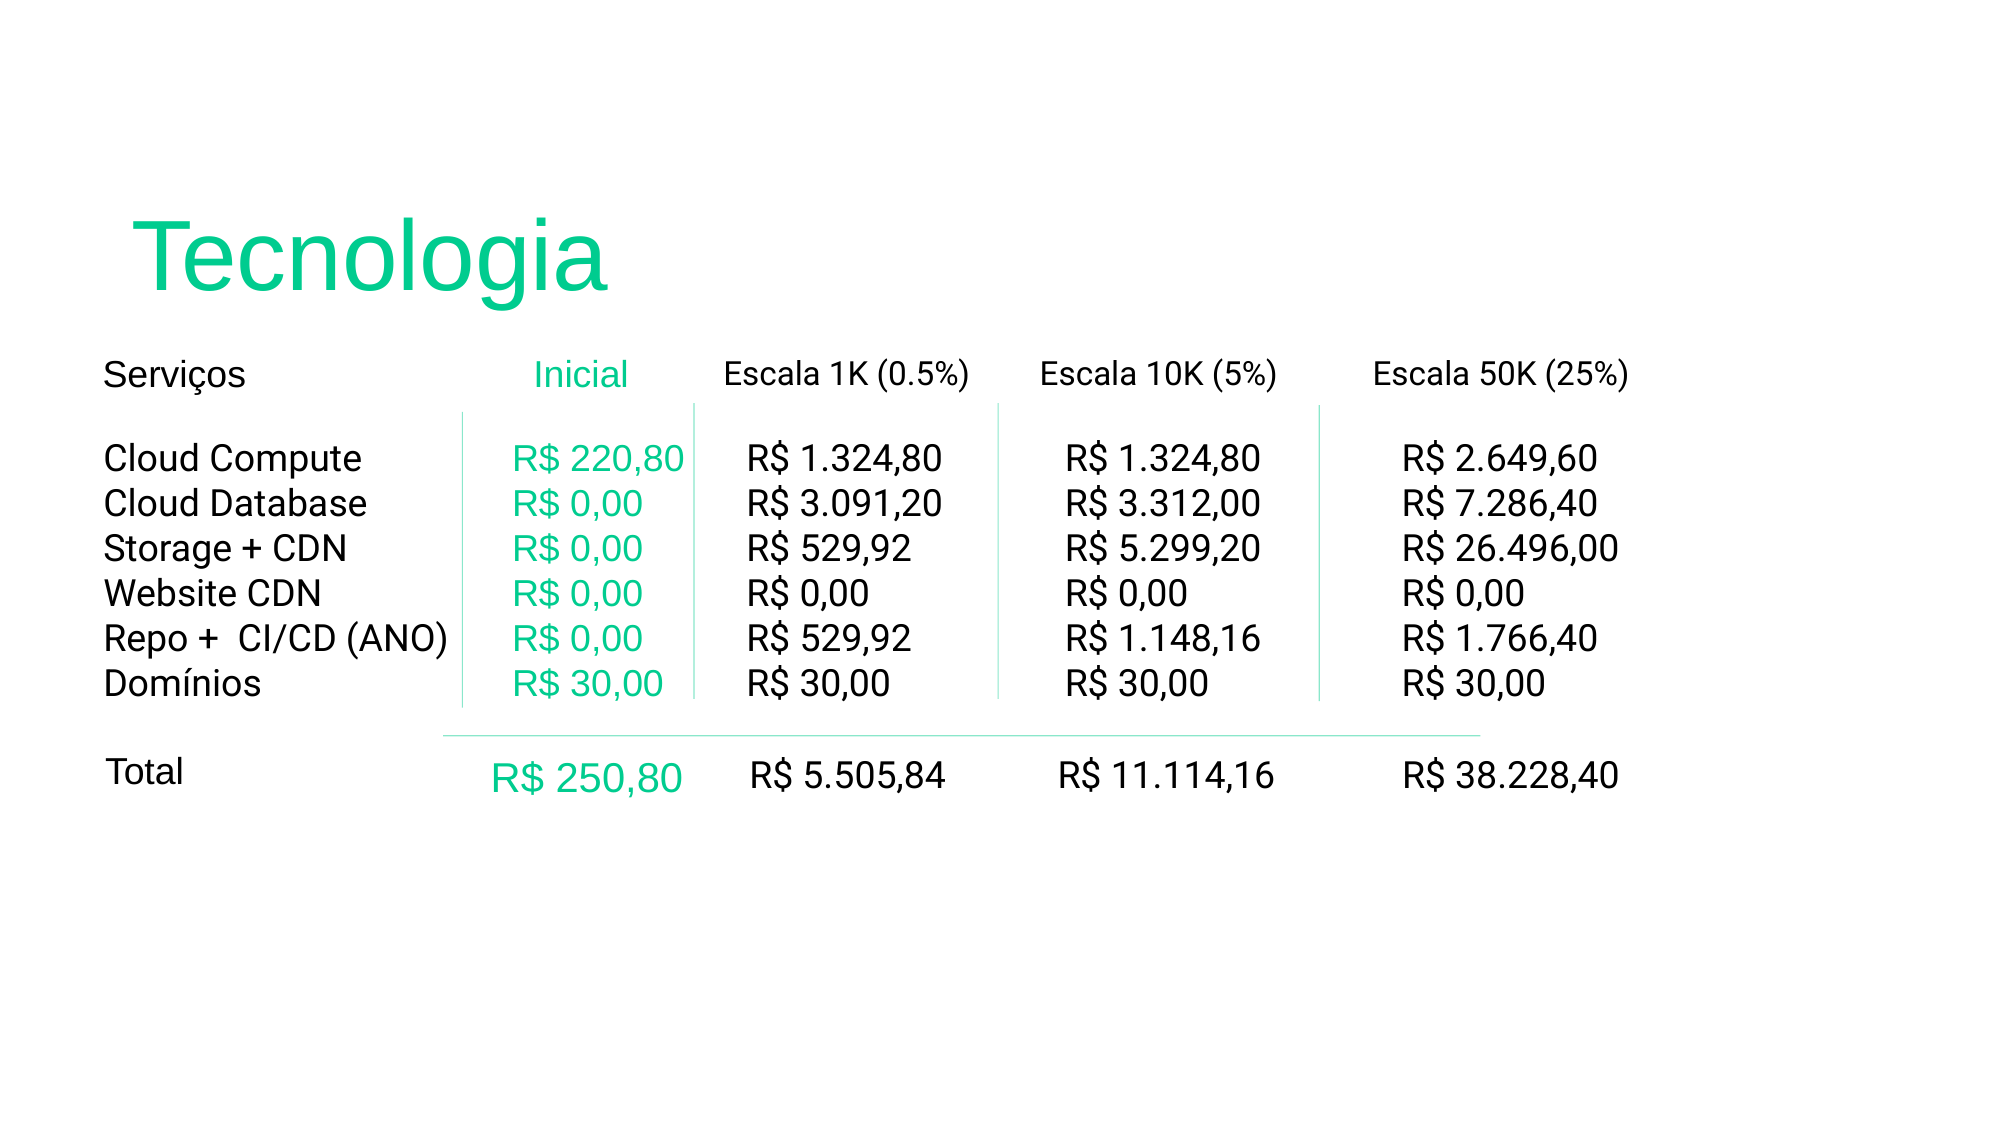

Tecnologia
Serviços
Inicial
Escala 1K (0.5%)	  Escala 10K (5%)	      Escala 50K (25%)
Cloud Compute
Cloud Database
Storage + CDN
Website CDN
Repo +  CI/CD (ANO)
Domínios
R$ 220,80
R$ 0,00
R$ 0,00
R$ 0,00
R$ 0,00
R$ 30,00
R$ 1.324,80	  R$ 1.324,80	      R$ 2.649,60
R$ 3.091,20	  R$ 3.312,00	      R$ 7.286,40
R$ 529,92	  R$ 5.299,20	      R$ 26.496,00
R$ 0,00		  R$ 0,00		      R$ 0,00
R$ 529,92	  R$ 1.148,16	      R$ 1.766,40
R$ 30,00		  R$ 30,00	      R$ 30,00
Total
R$ 250,80
R$ 5.505,84
R$ 38.228,40
R$ 11.114,16